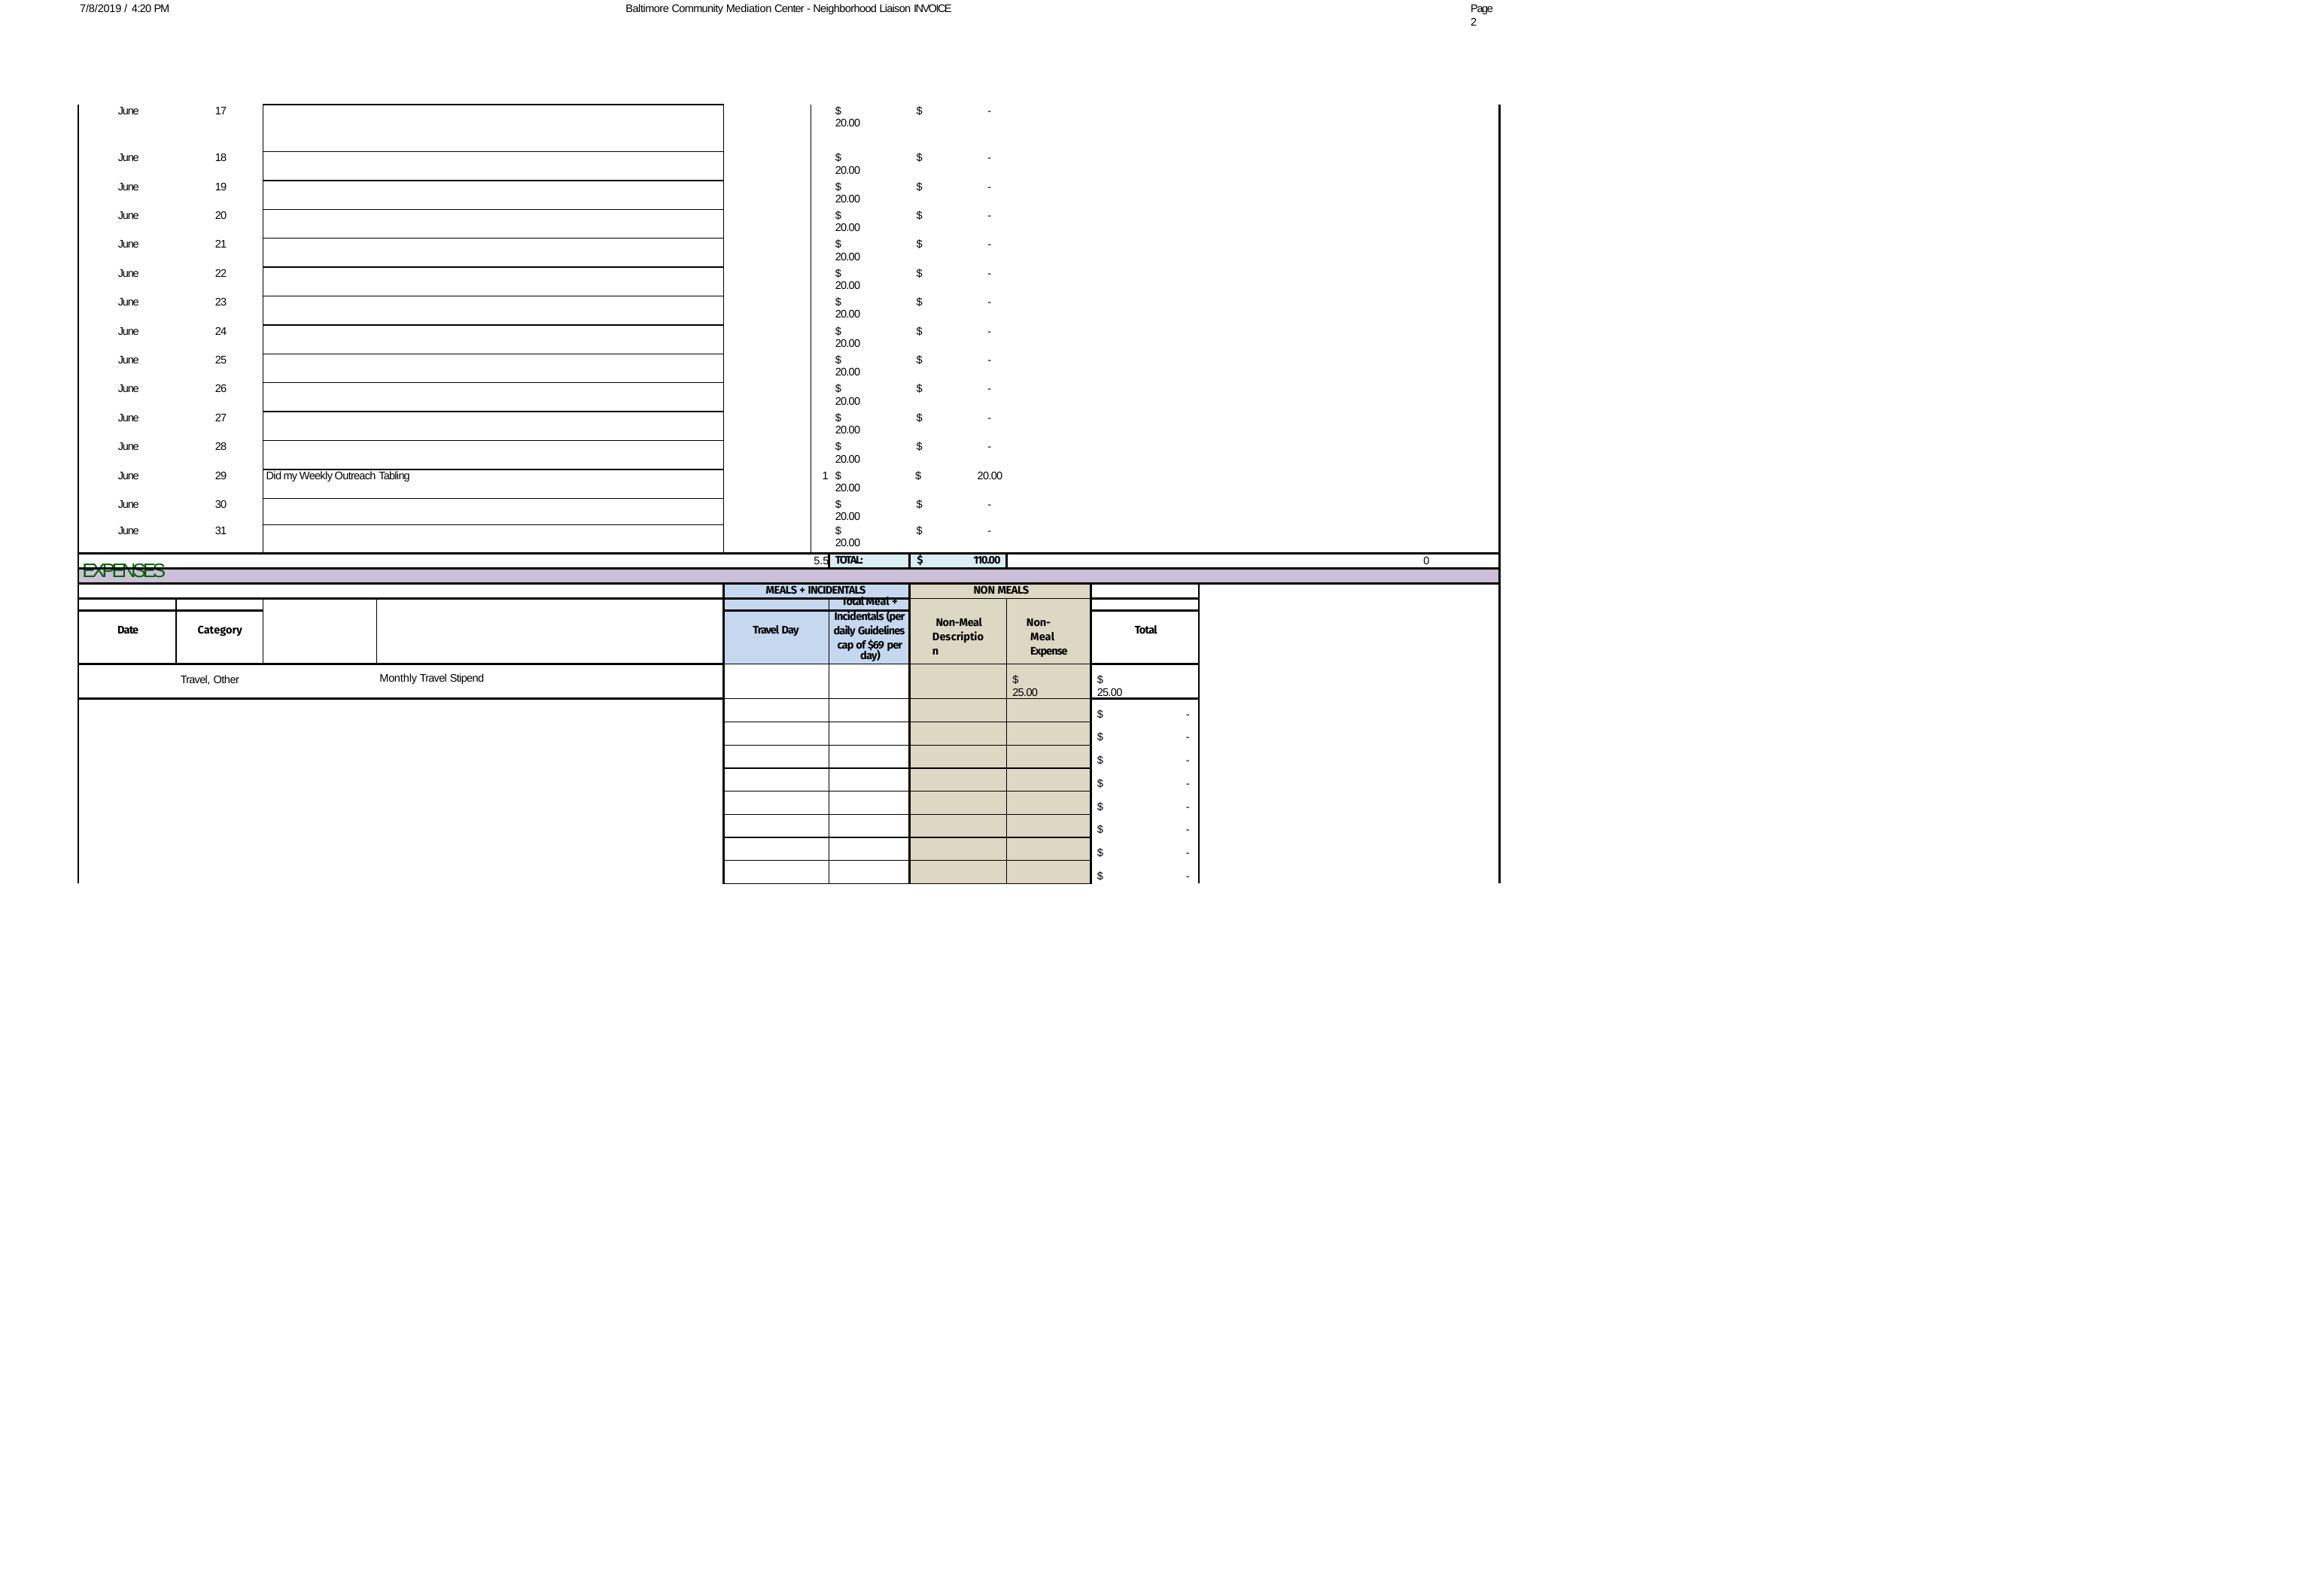

7/8/2019 / 4:20 PM
Baltimore Community Mediation Center - Neighborhood Liaison INVOICE
Page 2
| June | 17 |  |  |  |  | $ 20.00 | $ - |  |  |  |
| --- | --- | --- | --- | --- | --- | --- | --- | --- | --- | --- |
| June | 18 |  |  |  |  | $ 20.00 | $ - |  |  |  |
| June | 19 |  |  |  |  | $ 20.00 | $ - |  |  |  |
| June | 20 |  |  |  |  | $ 20.00 | $ - |  |  |  |
| June | 21 |  |  |  |  | $ 20.00 | $ - |  |  |  |
| June | 22 |  |  |  |  | $ 20.00 | $ - |  |  |  |
| June | 23 |  |  |  |  | $ 20.00 | $ - |  |  |  |
| June | 24 |  |  |  |  | $ 20.00 | $ - |  |  |  |
| June | 25 |  |  |  |  | $ 20.00 | $ - |  |  |  |
| June | 26 |  |  |  |  | $ 20.00 | $ - |  |  |  |
| June | 27 |  |  |  |  | $ 20.00 | $ - |  |  |  |
| June | 28 |  |  |  |  | $ 20.00 | $ - |  |  |  |
| June | 29 | Did my Weekly Outreach Tabling |  |  | 1 | $ 20.00 | $ 20.00 |  |  |  |
| June | 30 |  |  |  |  | $ 20.00 | $ - |  |  |  |
| June | 31 |  |  |  |  | $ 20.00 | $ - |  |  |  |
| 5.5 |  |  |  |  |  | TOTAL: | $ 110.00 | 0 |  |  |
| EXPENSES |  |  |  |  |  |  |  |  |  |  |
|  |  |  |  | MEALS + INCIDENTALS |  |  | NON MEALS |  |  |  |
|  |  |  |  |  |  | Total Meal + | Non-Meal Description | Non-Meal Expense |  |  |
|  |  |  |  |  |  | Incidentals (per |  |  |  |  |
| Date | Category |  |  | Travel Day |  | daily Guidelines |  |  | Total |  |
|  |  |  |  |  |  | cap of $69 per |  |  |  |  |
|  |  |  |  |  |  | day) |  |  |  |  |
|  | Travel, Other | Monthly Travel Stipend |  |  |  |  |  | $ 25.00 | $ 25.00 |  |
|  |  |  |  |  |  |  |  |  | $ - |  |
|  |  |  |  |  |  |  |  |  | $ - |  |
|  |  |  |  |  |  |  |  |  | $ - |  |
|  |  |  |  |  |  |  |  |  | $ - |  |
|  |  |  |  |  |  |  |  |  | $ - |  |
|  |  |  |  |  |  |  |  |  | $ - |  |
|  |  |  |  |  |  |  |  |  | $ - |  |
|  |  |  |  |  |  |  |  |  | $ - |  |